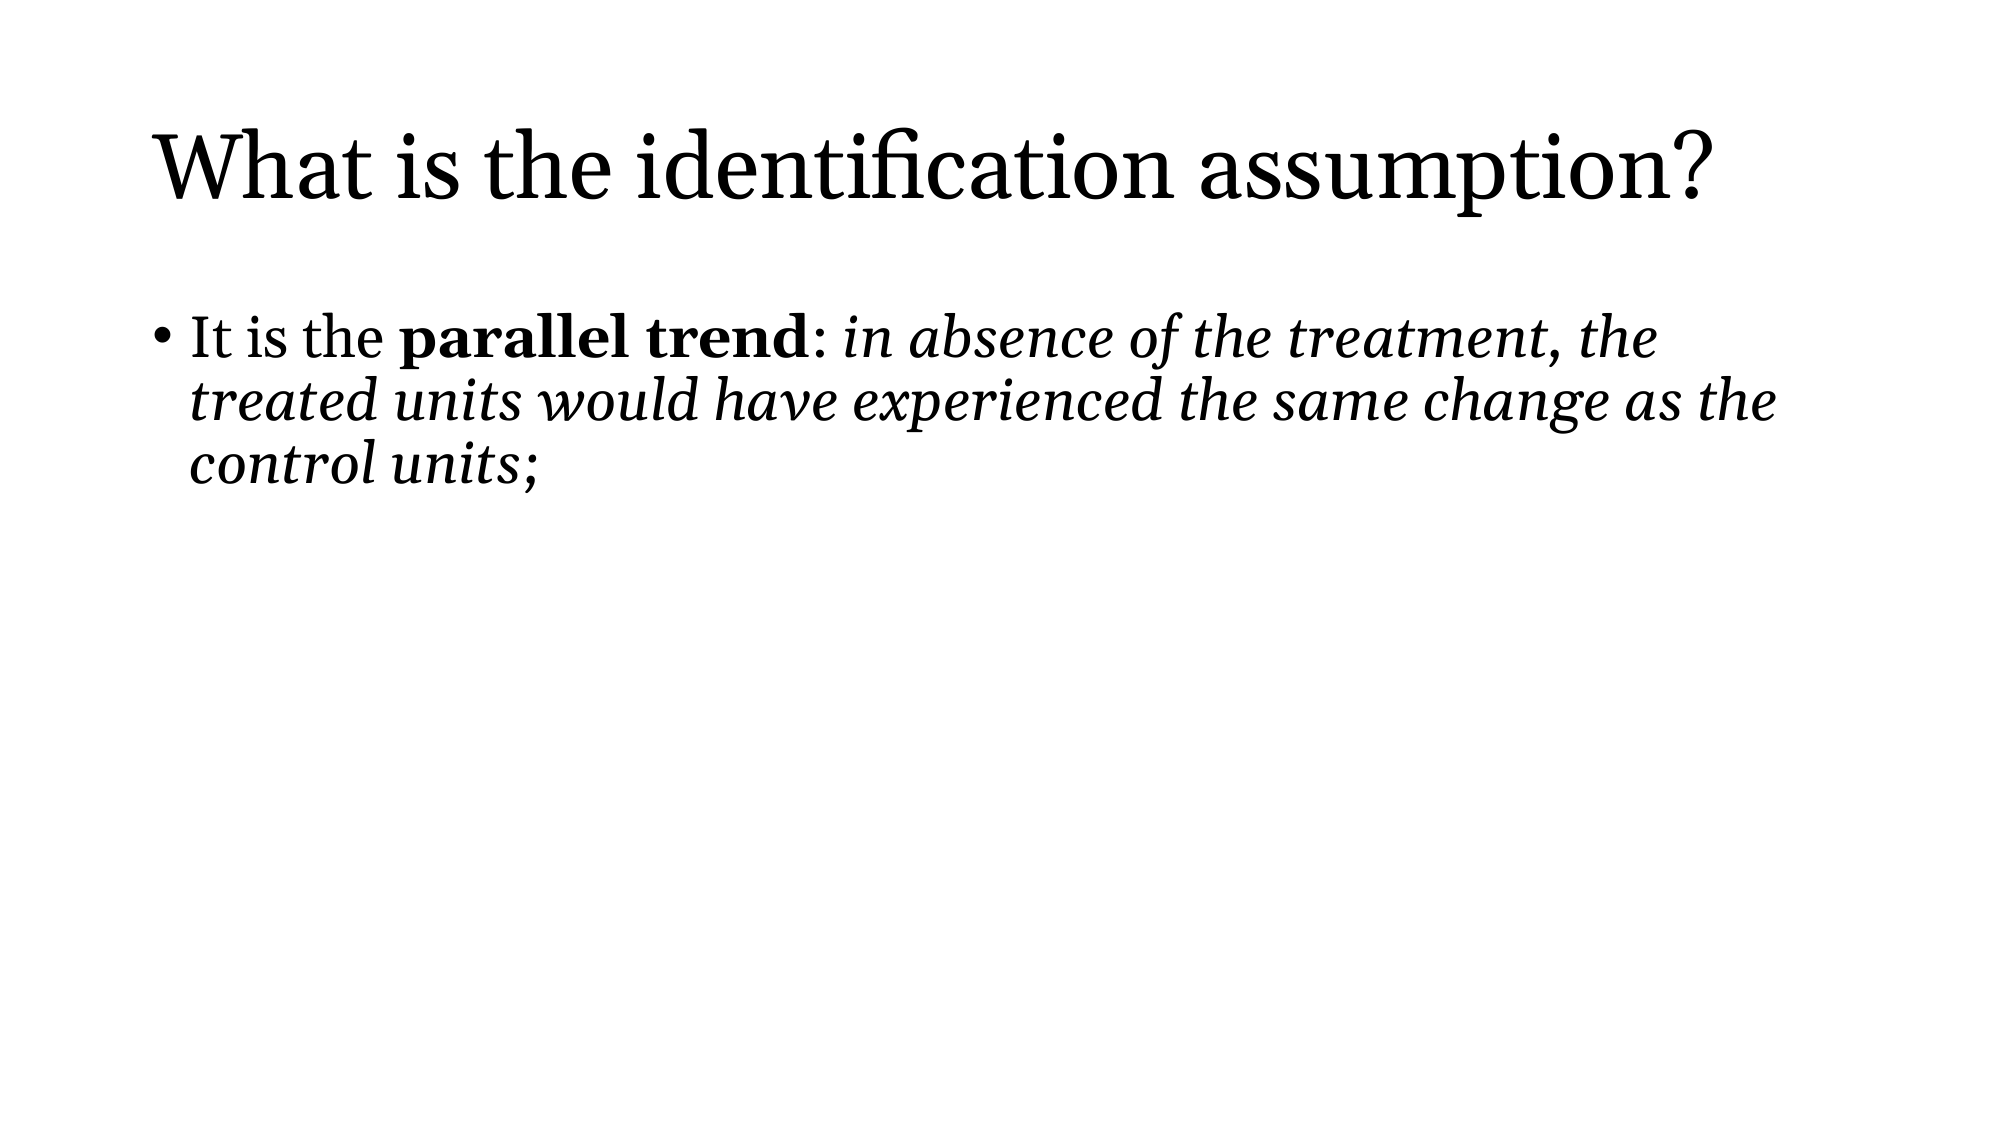

# What is the identification assumption?
It is the parallel trend: in absence of the treatment, the treated units would have experienced the same change as the control units;